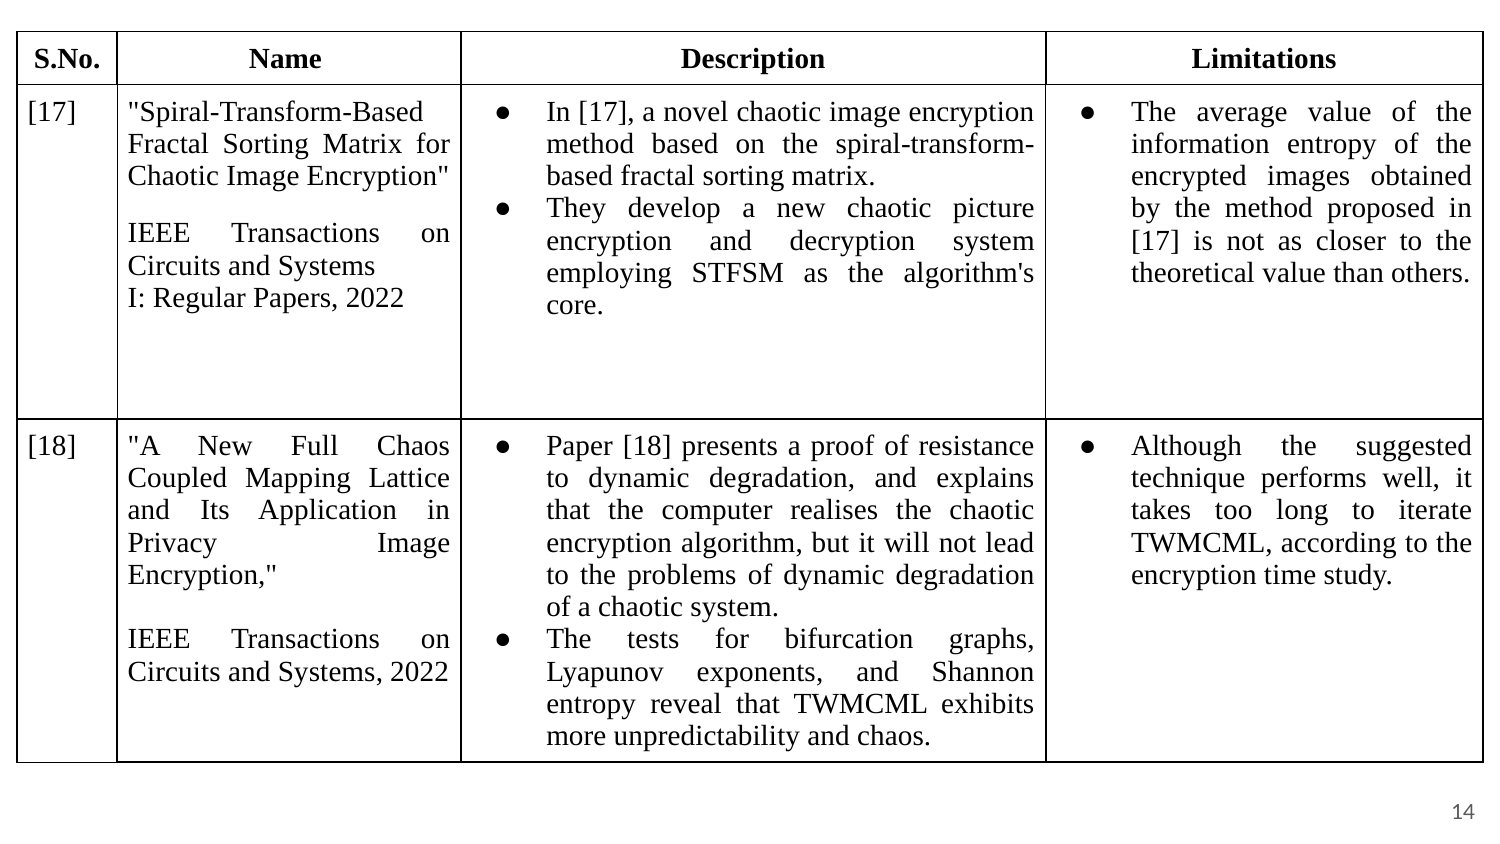

| S.No. | Name | Description | Limitations |
| --- | --- | --- | --- |
| [17] | "Spiral-Transform-Based Fractal Sorting Matrix for Chaotic Image Encryption" IEEE Transactions on Circuits and Systems I: Regular Papers, 2022 | In [17], a novel chaotic image encryption method based on the spiral-transform-based fractal sorting matrix. They develop a new chaotic picture encryption and decryption system employing STFSM as the algorithm's core. | The average value of the information entropy of the encrypted images obtained by the method proposed in [17] is not as closer to the theoretical value than others. |
| [18] | "A New Full Chaos Coupled Mapping Lattice and Its Application in Privacy Image Encryption," IEEE Transactions on Circuits and Systems, 2022 | Paper [18] presents a proof of resistance to dynamic degradation, and explains that the computer realises the chaotic encryption algorithm, but it will not lead to the problems of dynamic degradation of a chaotic system. The tests for bifurcation graphs, Lyapunov exponents, and Shannon entropy reveal that TWMCML exhibits more unpredictability and chaos. | Although the suggested technique performs well, it takes too long to iterate TWMCML, according to the encryption time study. |
14